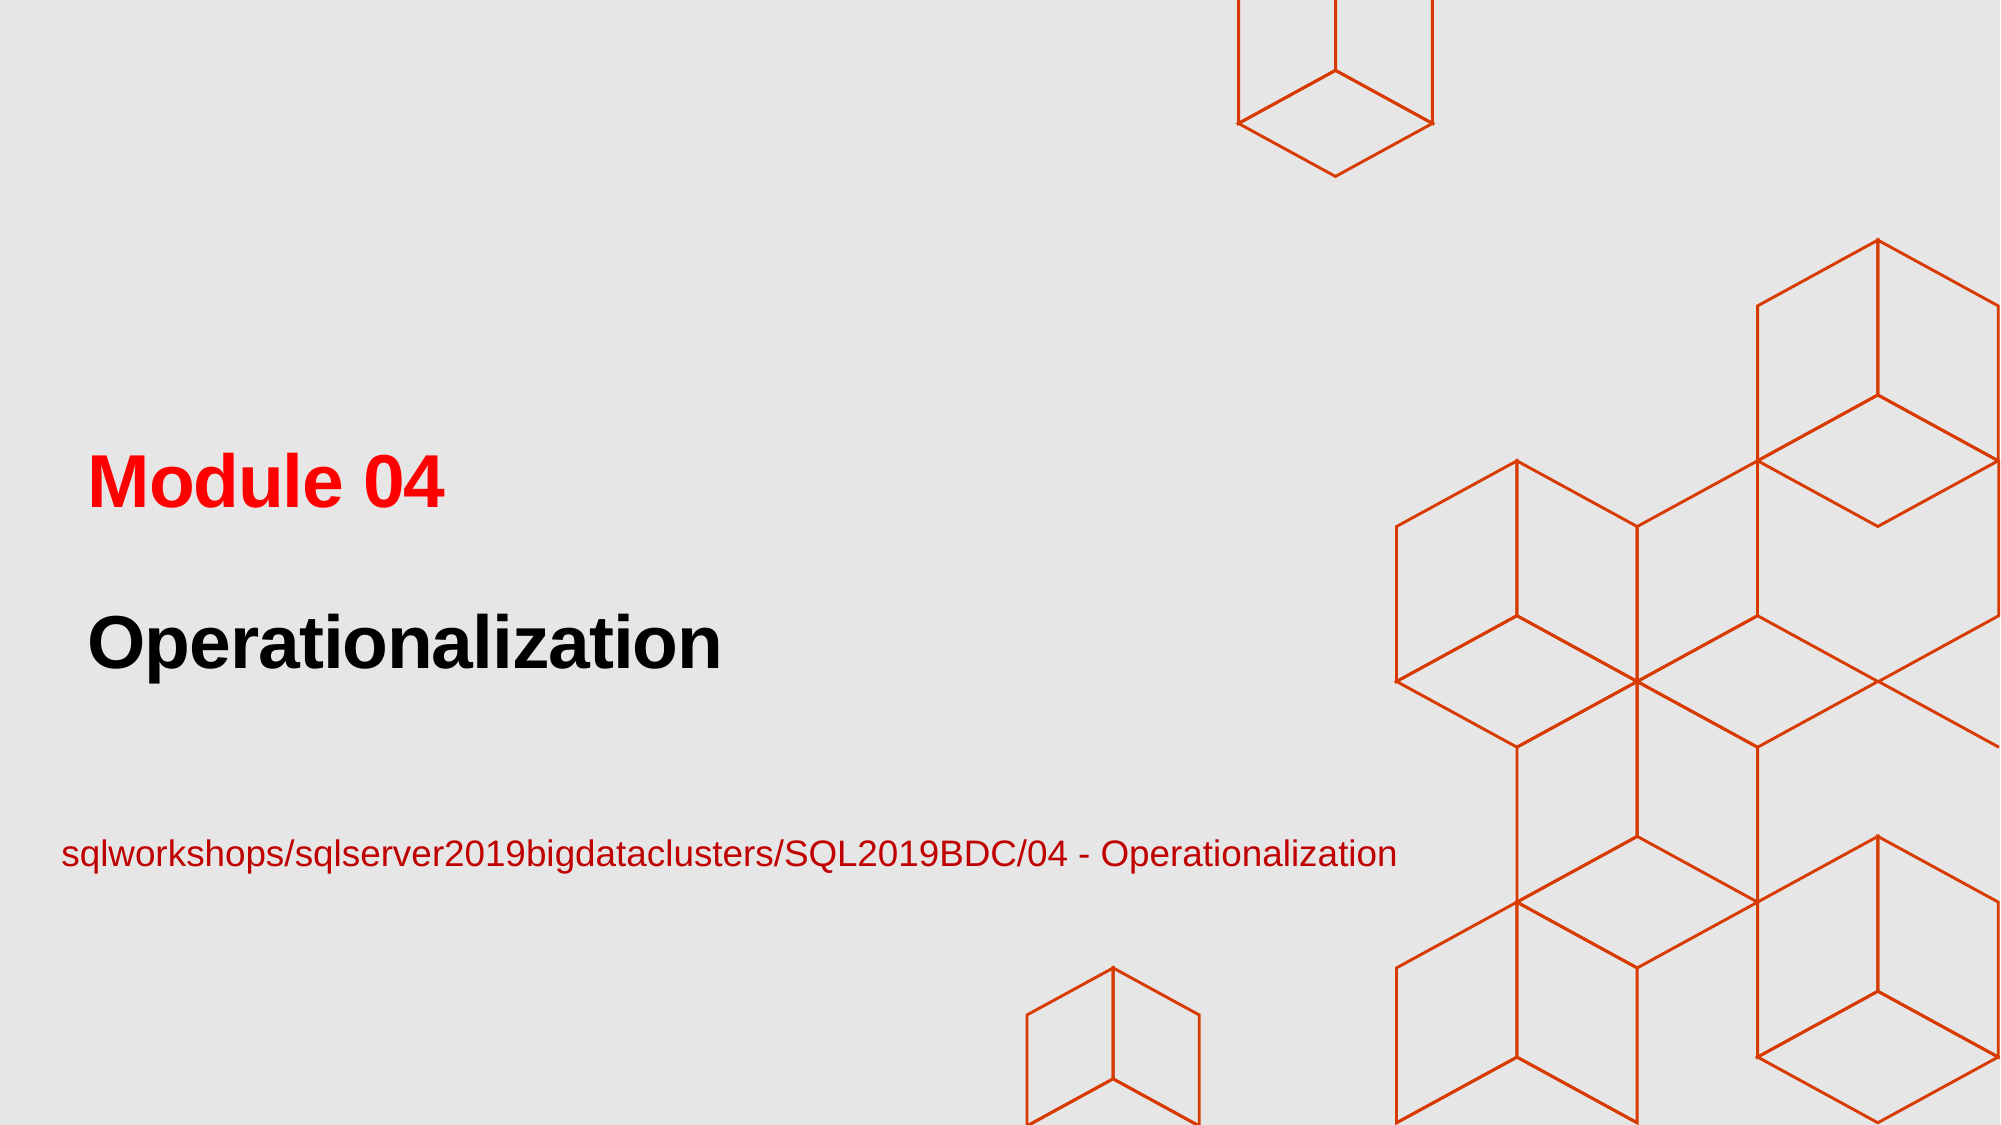

# Module 04 Operationalization
sqlworkshops/sqlserver2019bigdataclusters/SQL2019BDC/04 - Operationalization